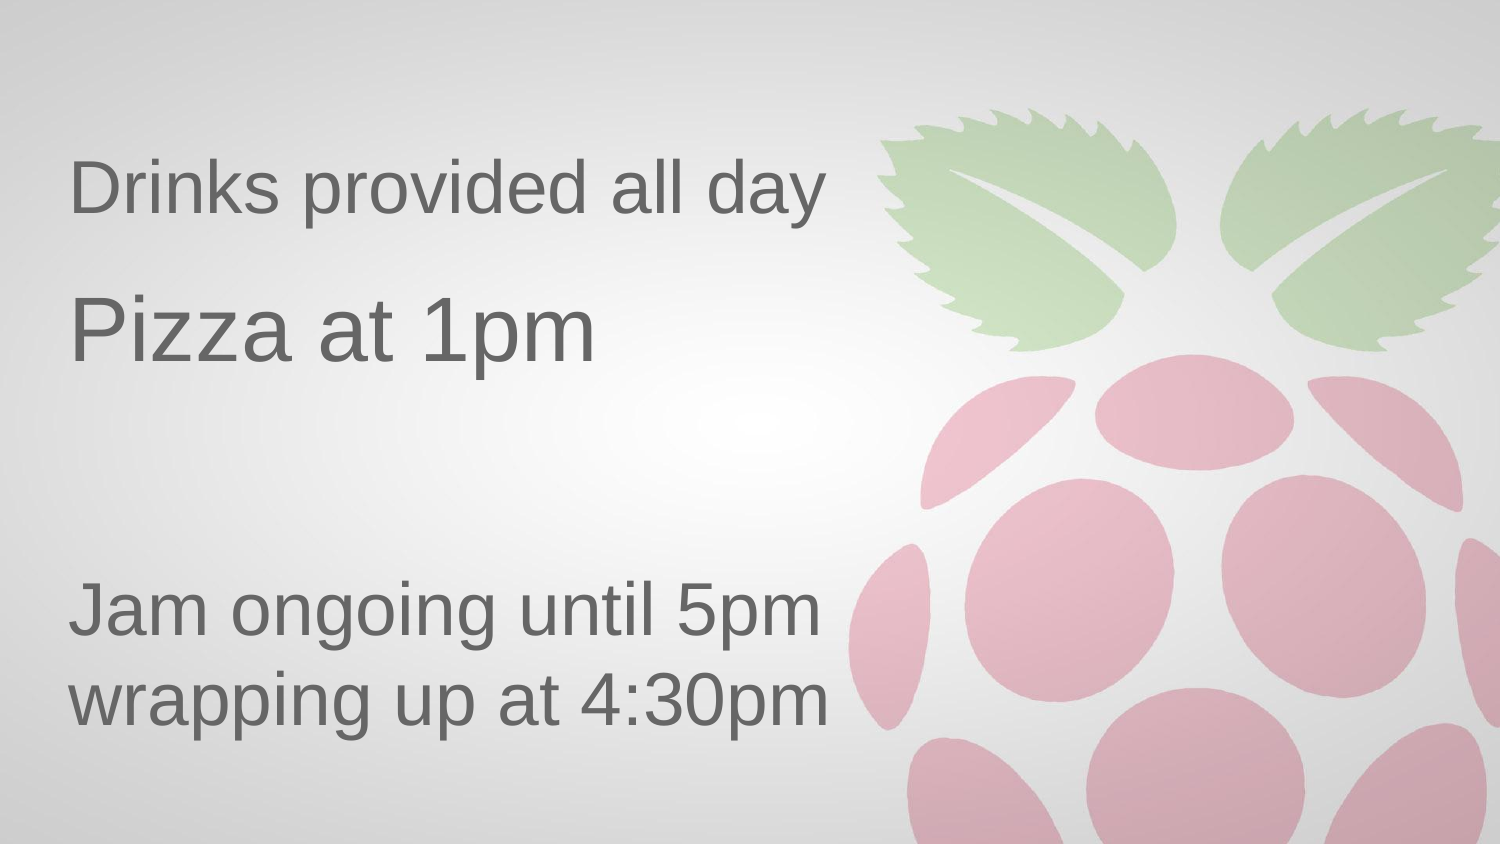

Drinks provided all day
# Pizza at 1pm
Jam ongoing until 5pm
wrapping up at 4:30pm